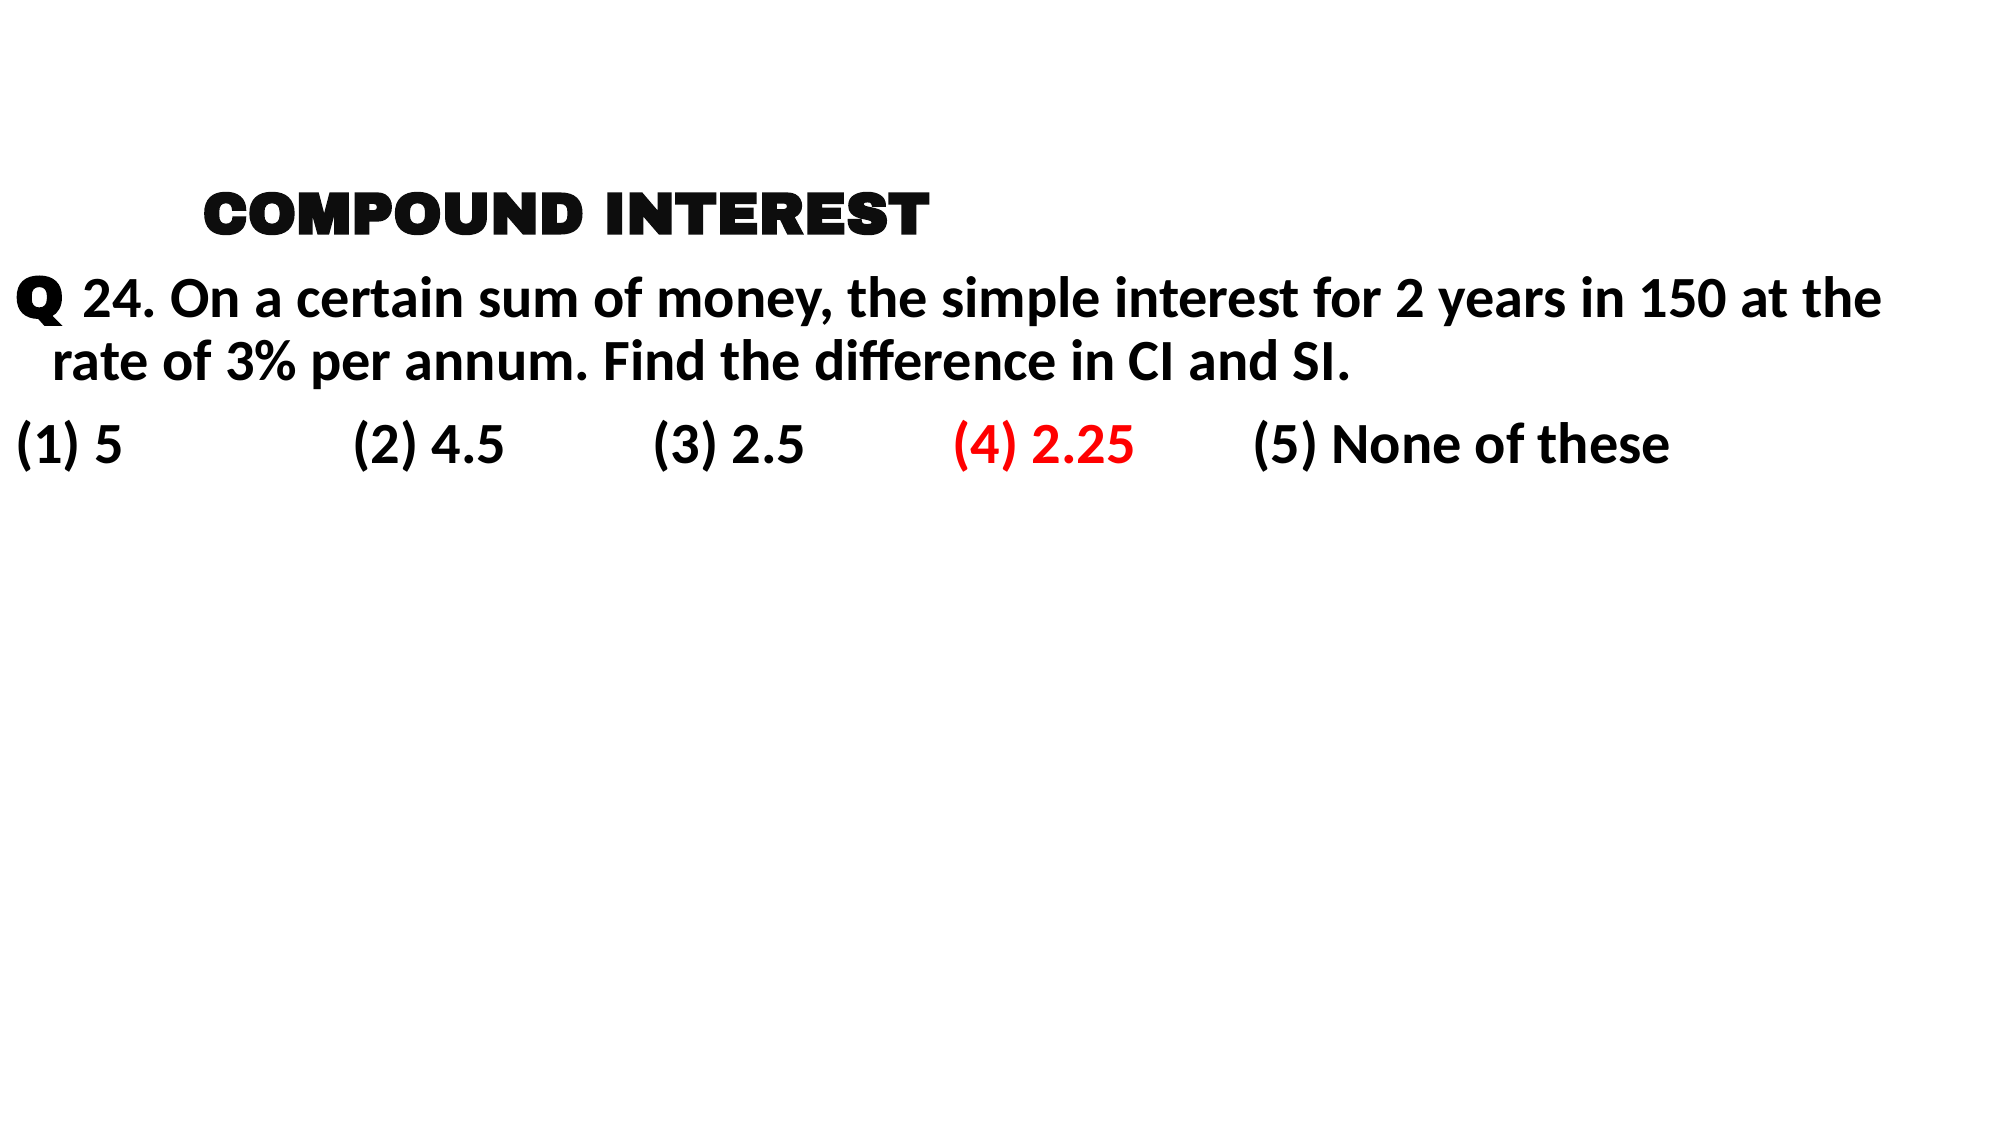

COMPOUND INTEREST
Q 24. On a certain sum of money, the simple interest for 2 years in 150 at the rate of 3% per annum. Find the difference in CI and SI.
(1) 5 		(2) 4.5 	(3) 2.5 	(4) 2.25 	(5) None of these